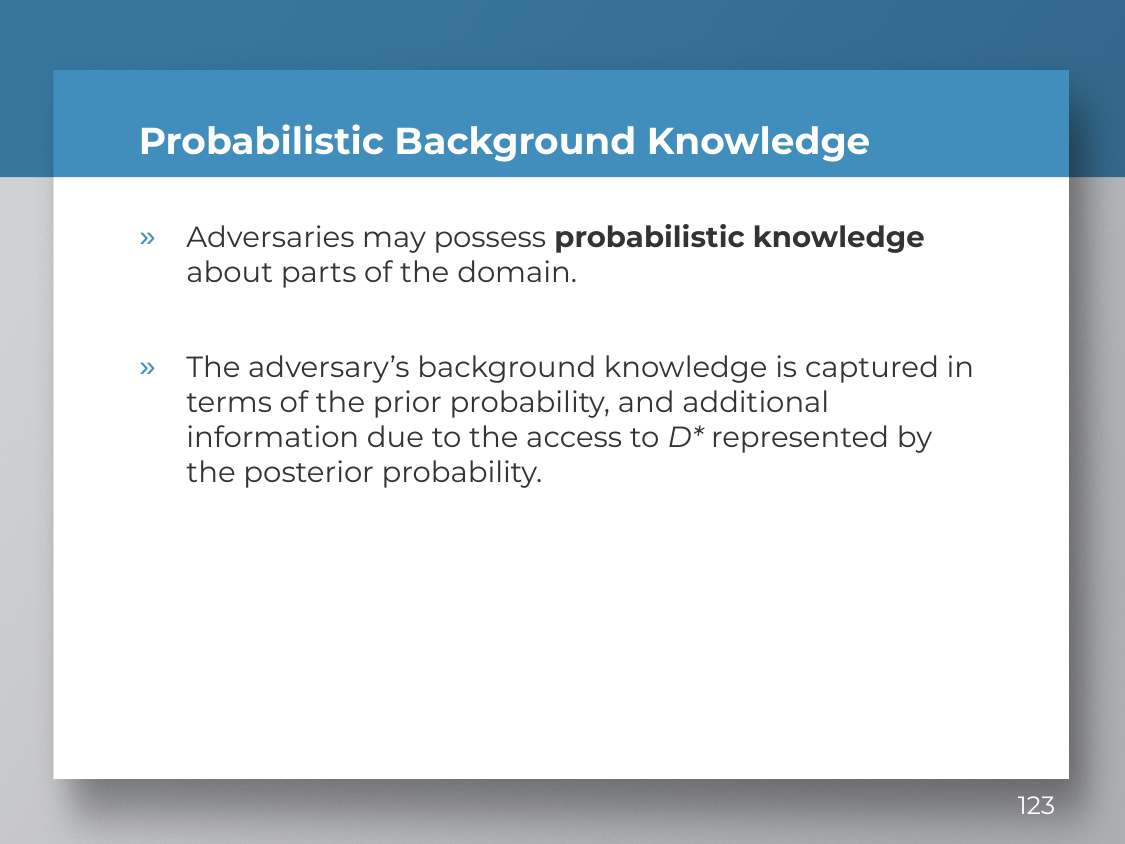

# Probabilistic Background Knowledge
Adversaries may possess probabilistic knowledge about parts of the domain.

The adversary’s background knowledge is captured in terms of the prior probability, and additional information due to the access to D* represented by the posterior probability.

123